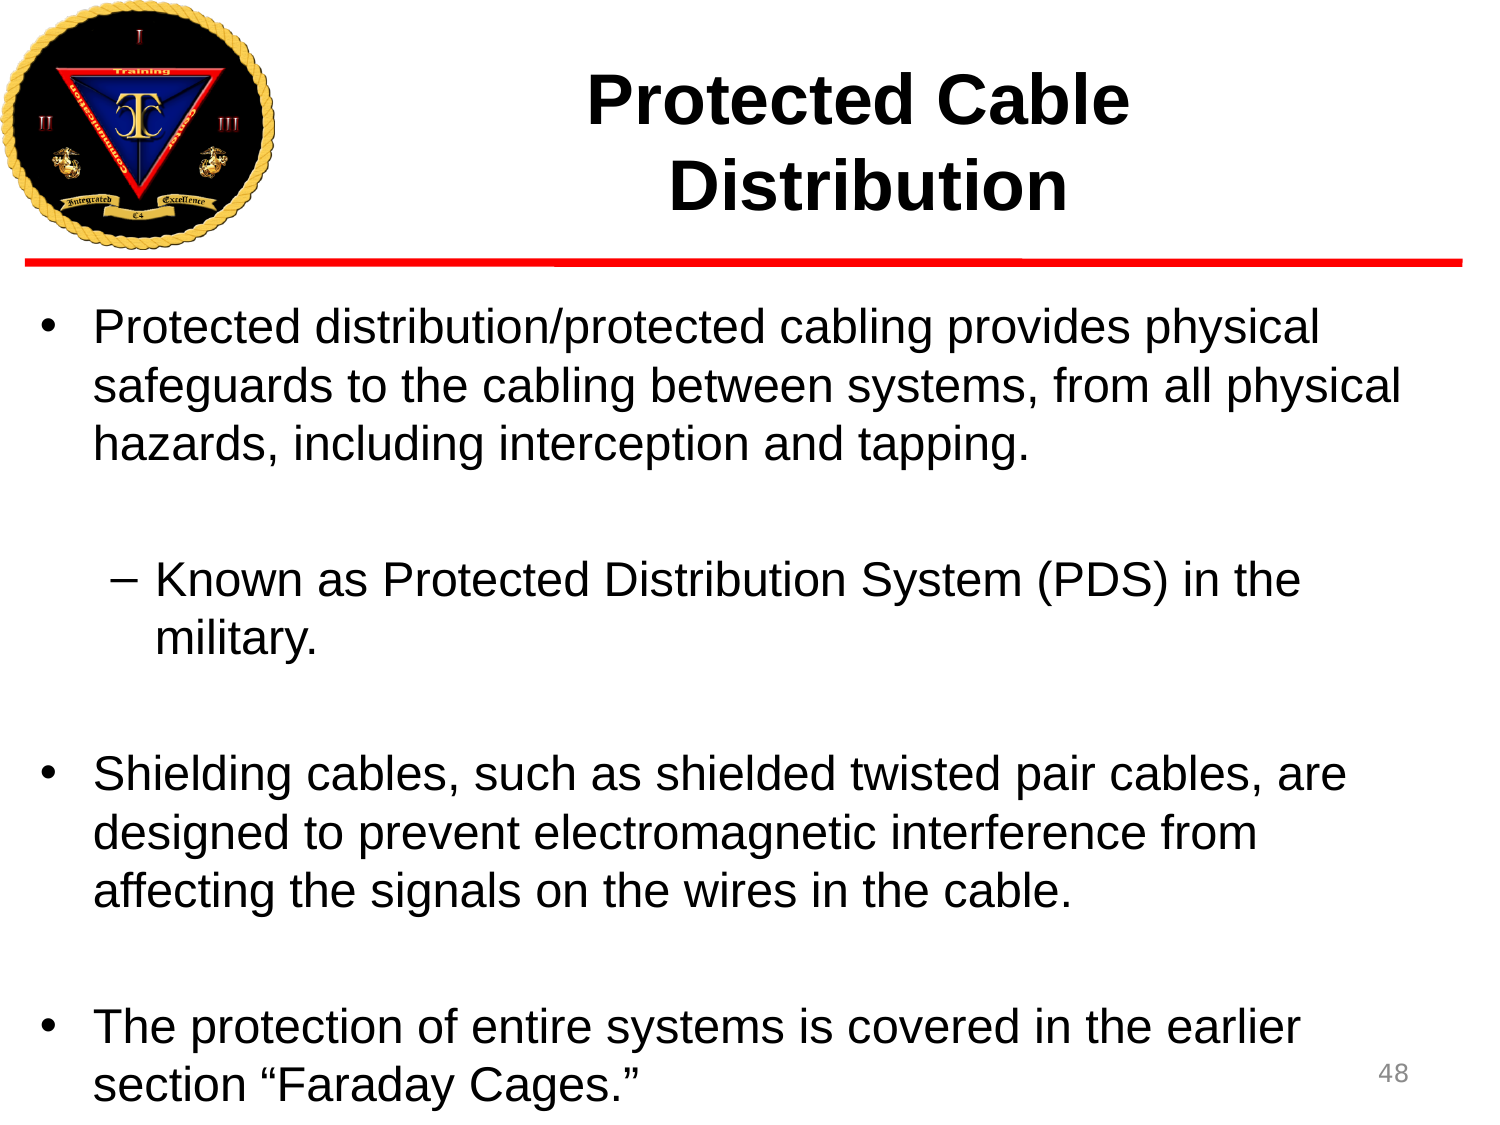

# Protected Cable Distribution
Protected distribution/protected cabling provides physical safeguards to the cabling between systems, from all physical hazards, including interception and tapping.

Known as Protected Distribution System (PDS) in the military.

Shielding cables, such as shielded twisted pair cables, are designed to prevent electromagnetic interference from affecting the signals on the wires in the cable.

The protection of entire systems is covered in the earlier section “Faraday Cages.”
48